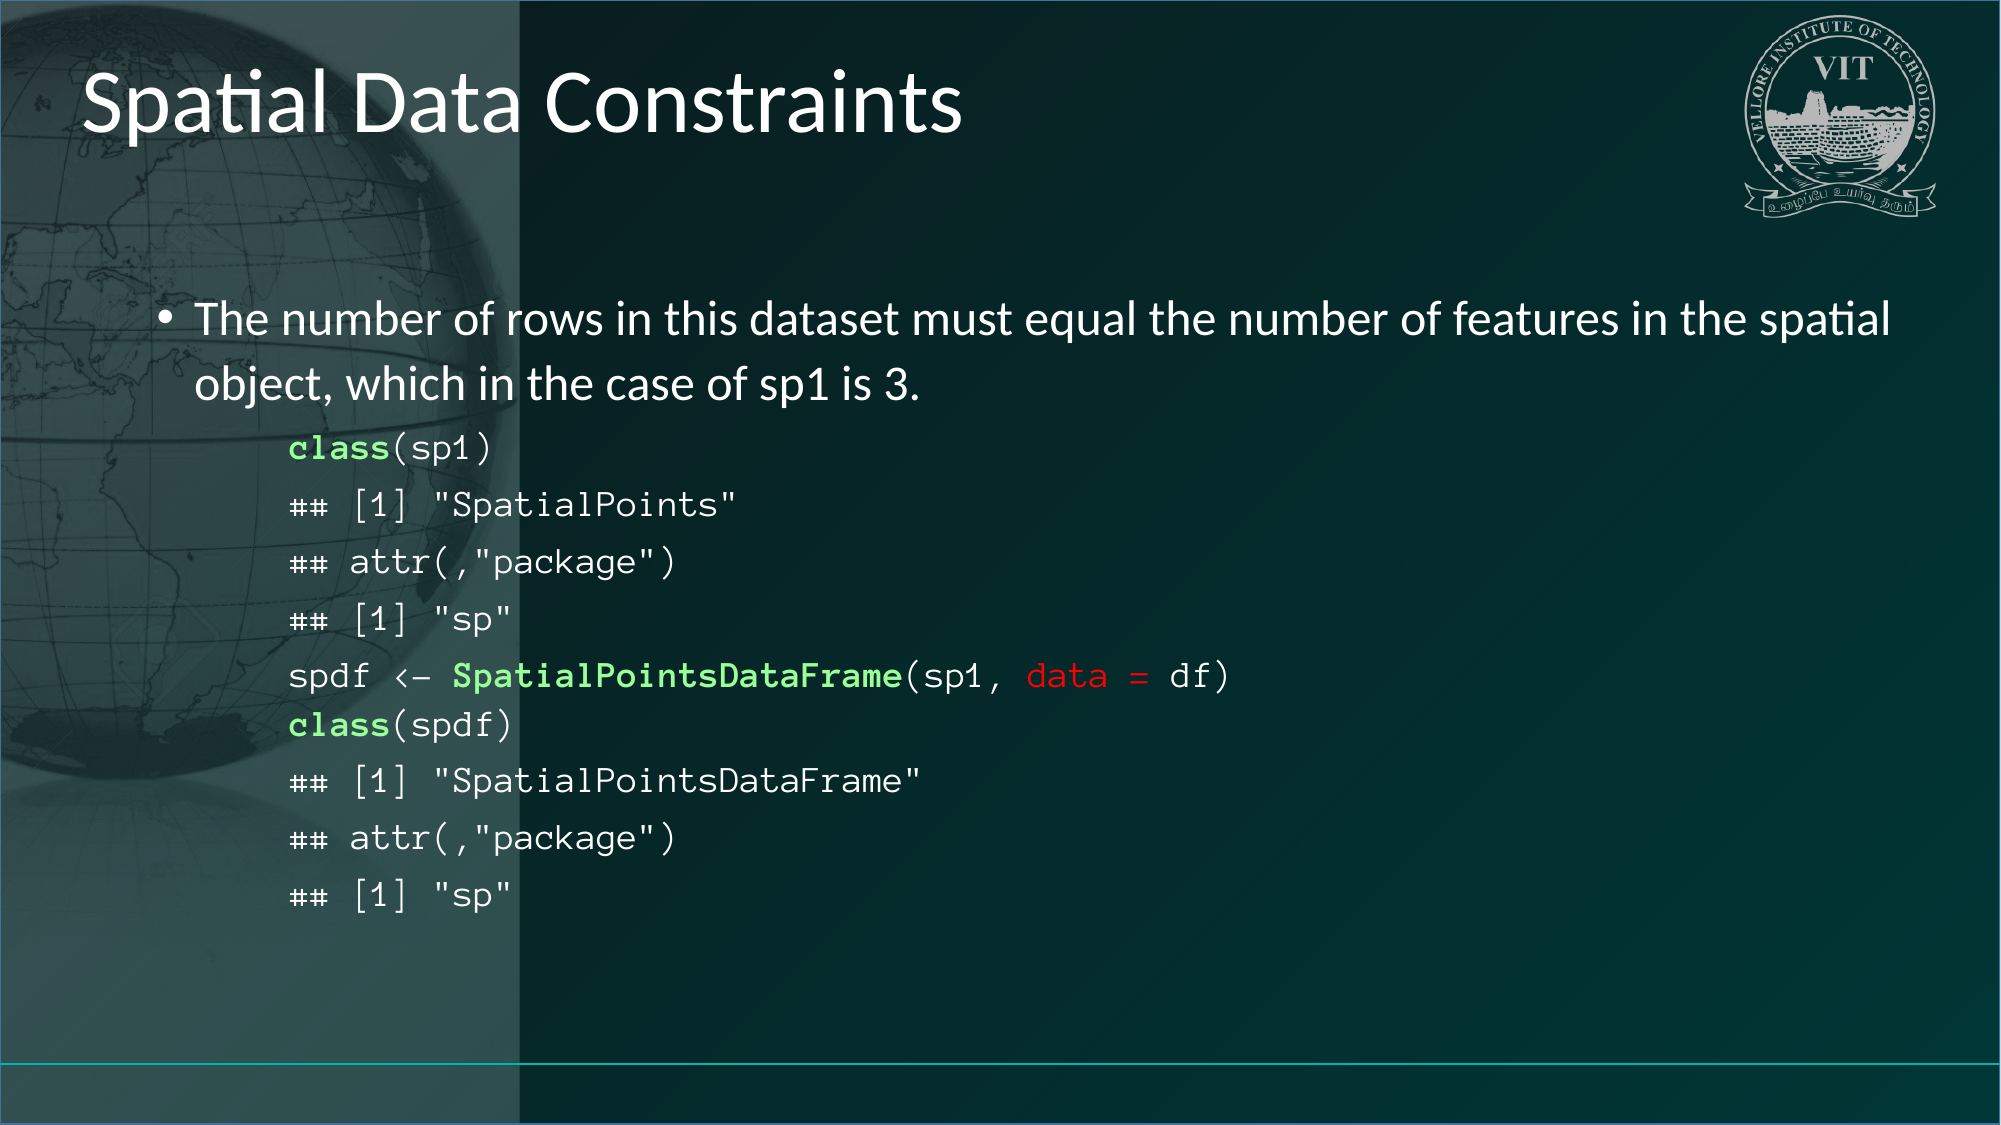

# Spatial Data Constraints
The number of rows in this dataset must equal the number of features in the spatial object, which in the case of sp1 is 3.
class(sp1)
## [1] "SpatialPoints"
## attr(,"package")
## [1] "sp"
spdf <- SpatialPointsDataFrame(sp1, data = df)
class(spdf)
## [1] "SpatialPointsDataFrame"
## attr(,"package")
## [1] "sp"